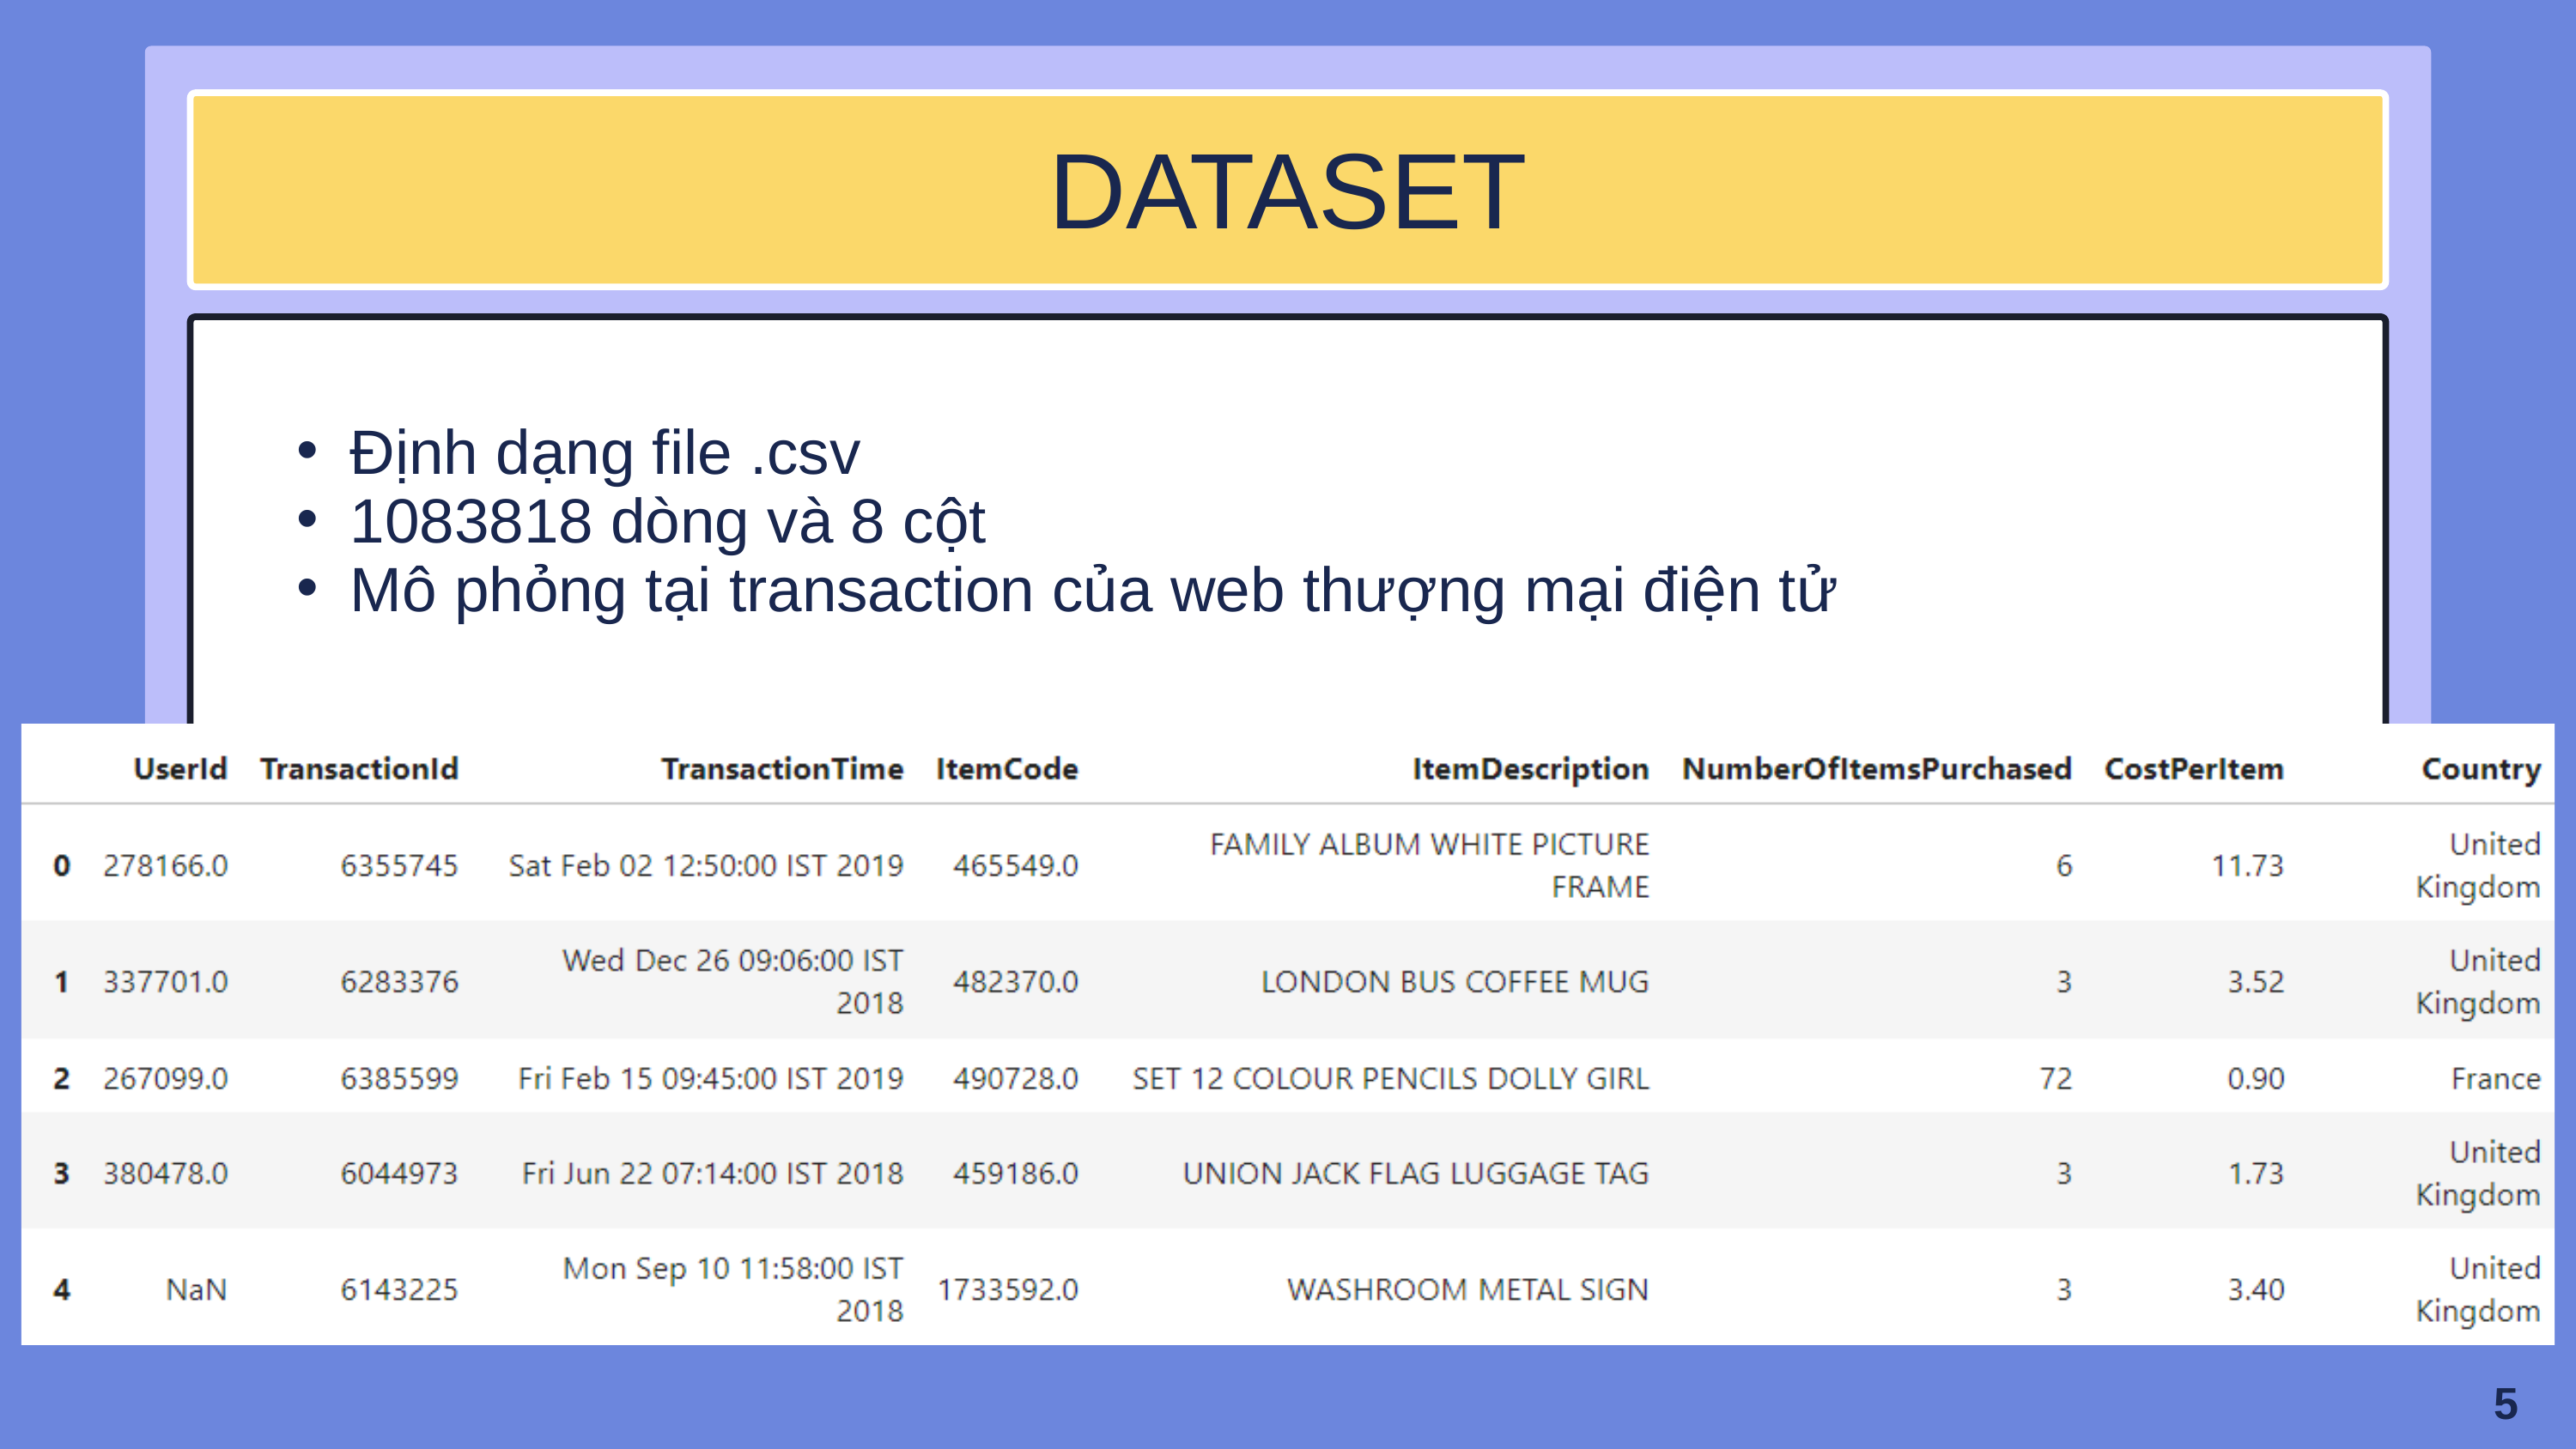

DATASET
Định dạng file .csv
1083818 dòng và 8 cột
Mô phỏng tại transaction của web thượng mại điện tử

5